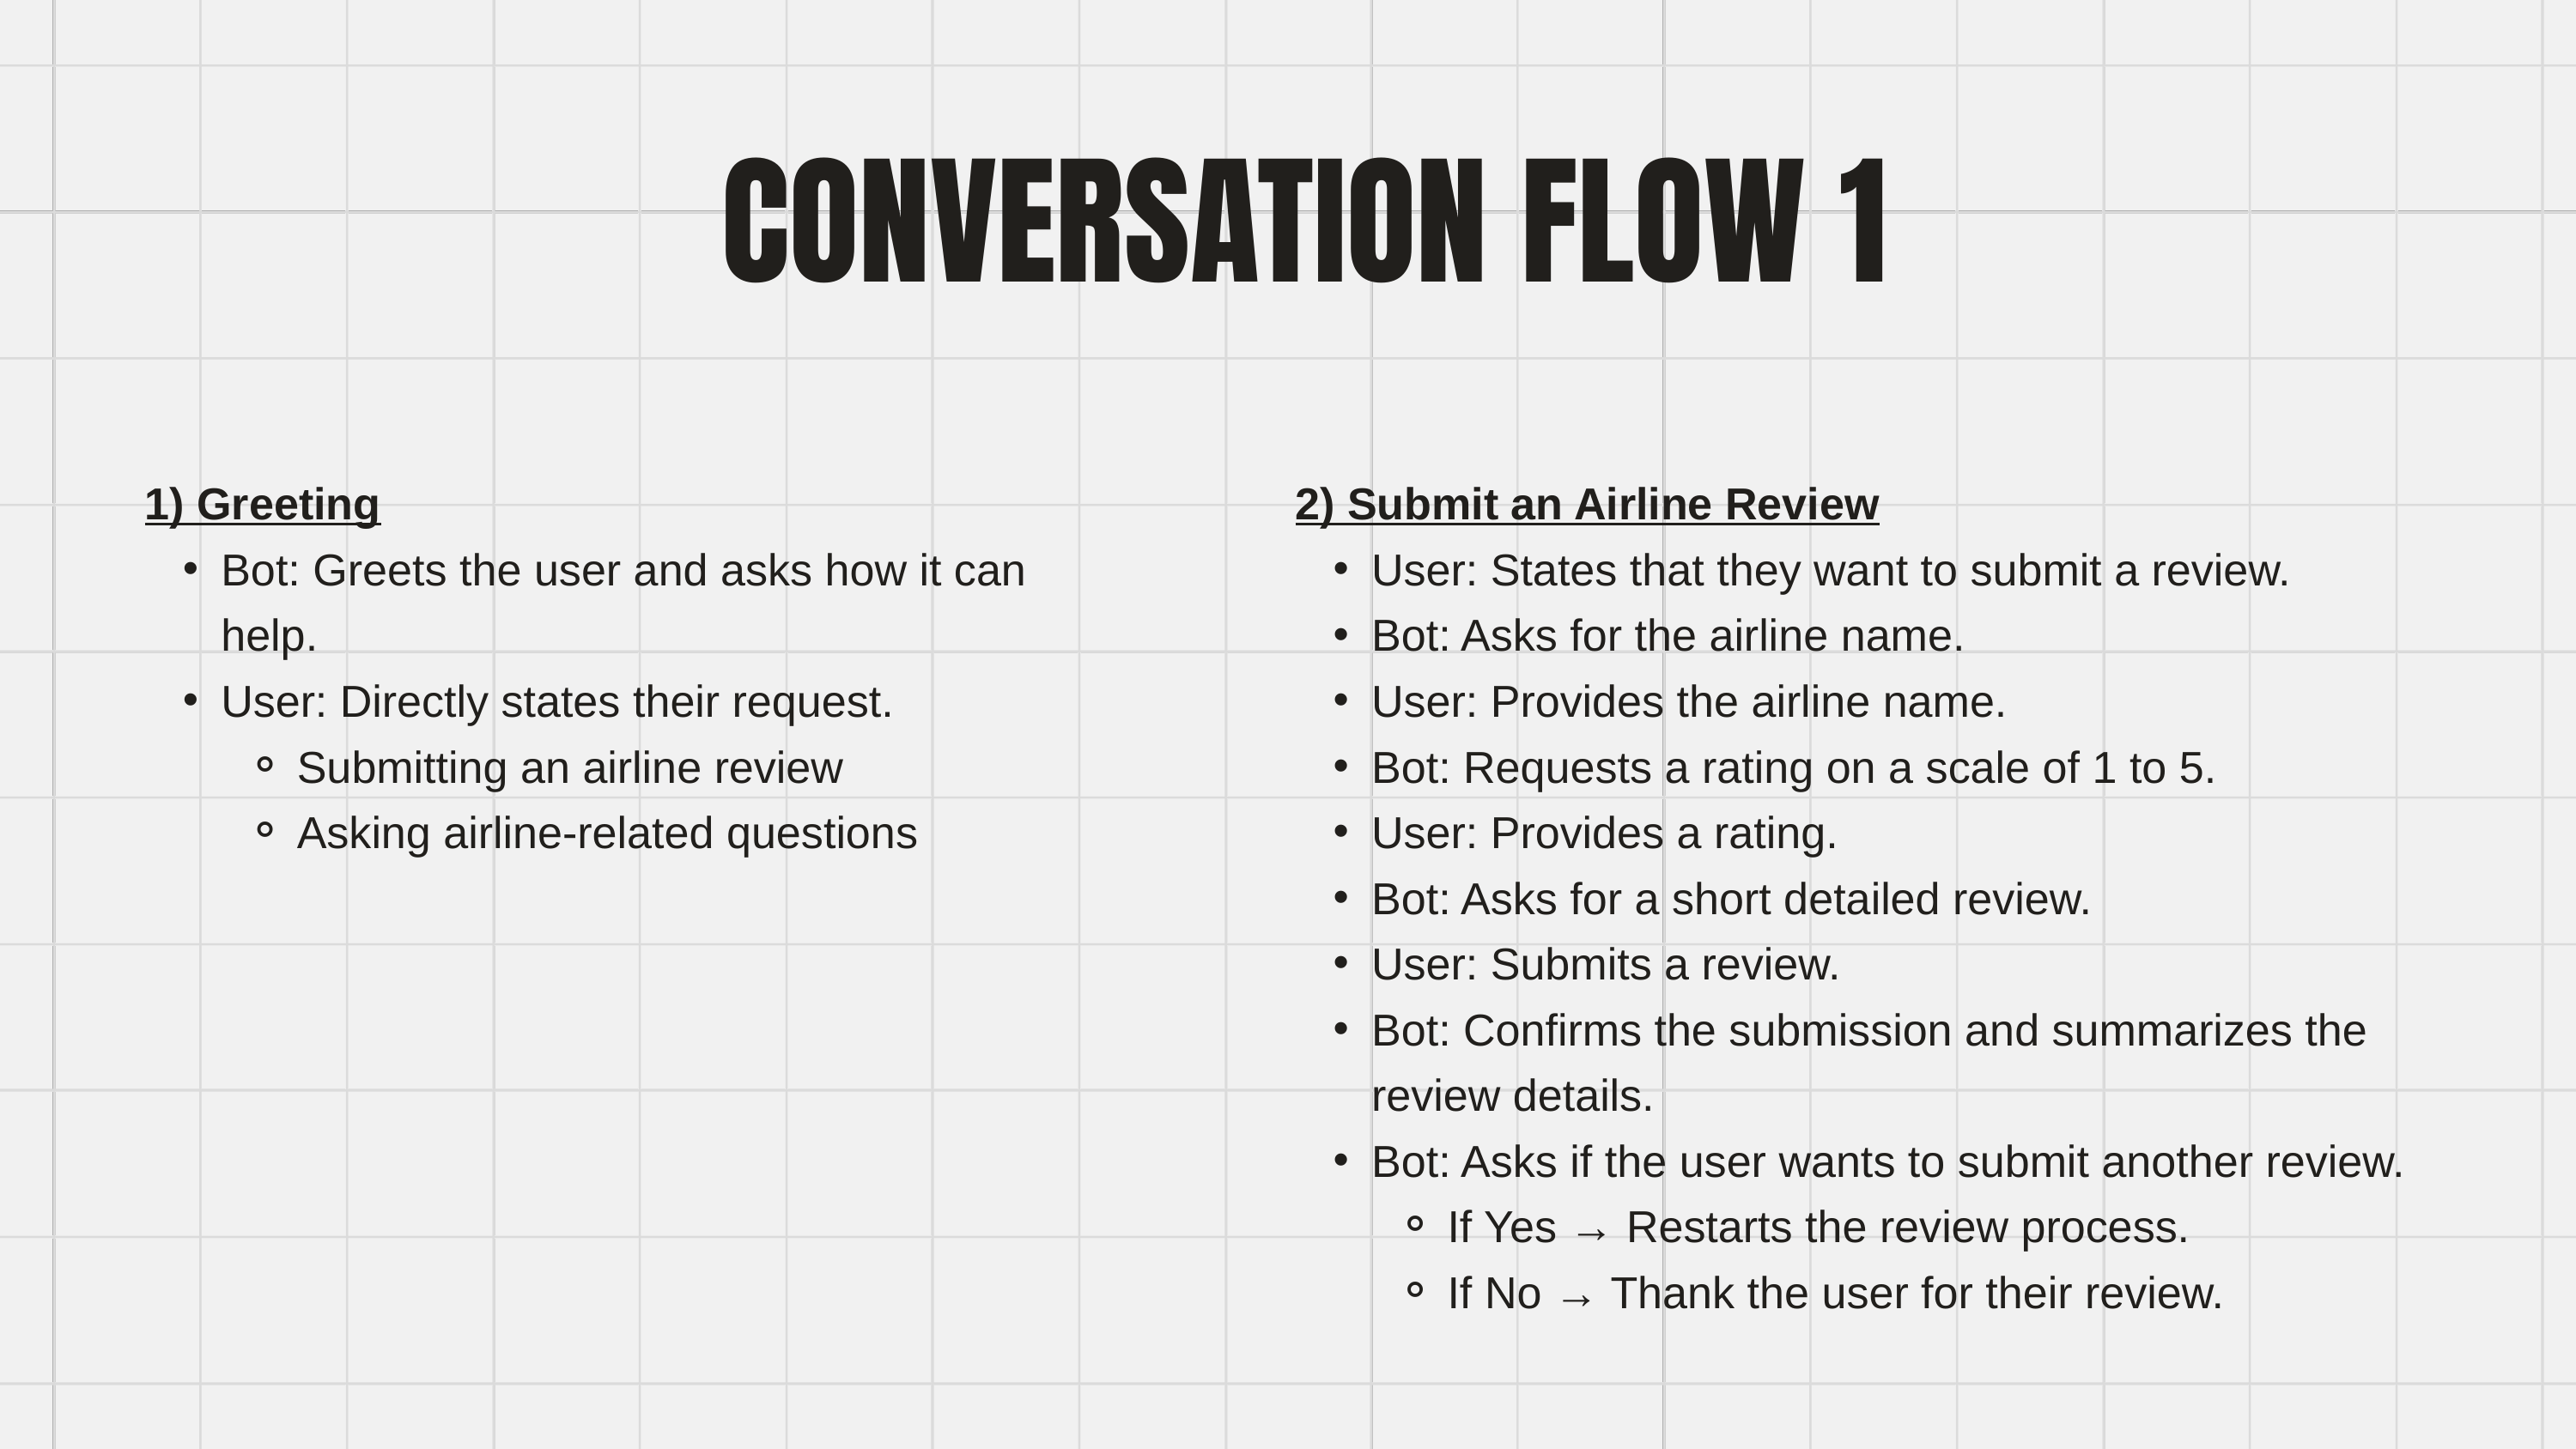

CONVERSATION FLOW 1
1) Greeting
Bot: Greets the user and asks how it can help.
User: Directly states their request.
Submitting an airline review
Asking airline-related questions
2) Submit an Airline Review
User: States that they want to submit a review.
Bot: Asks for the airline name.
User: Provides the airline name.
Bot: Requests a rating on a scale of 1 to 5.
User: Provides a rating.
Bot: Asks for a short detailed review.
User: Submits a review.
Bot: Confirms the submission and summarizes the review details.
Bot: Asks if the user wants to submit another review.
If Yes → Restarts the review process.
If No → Thank the user for their review.